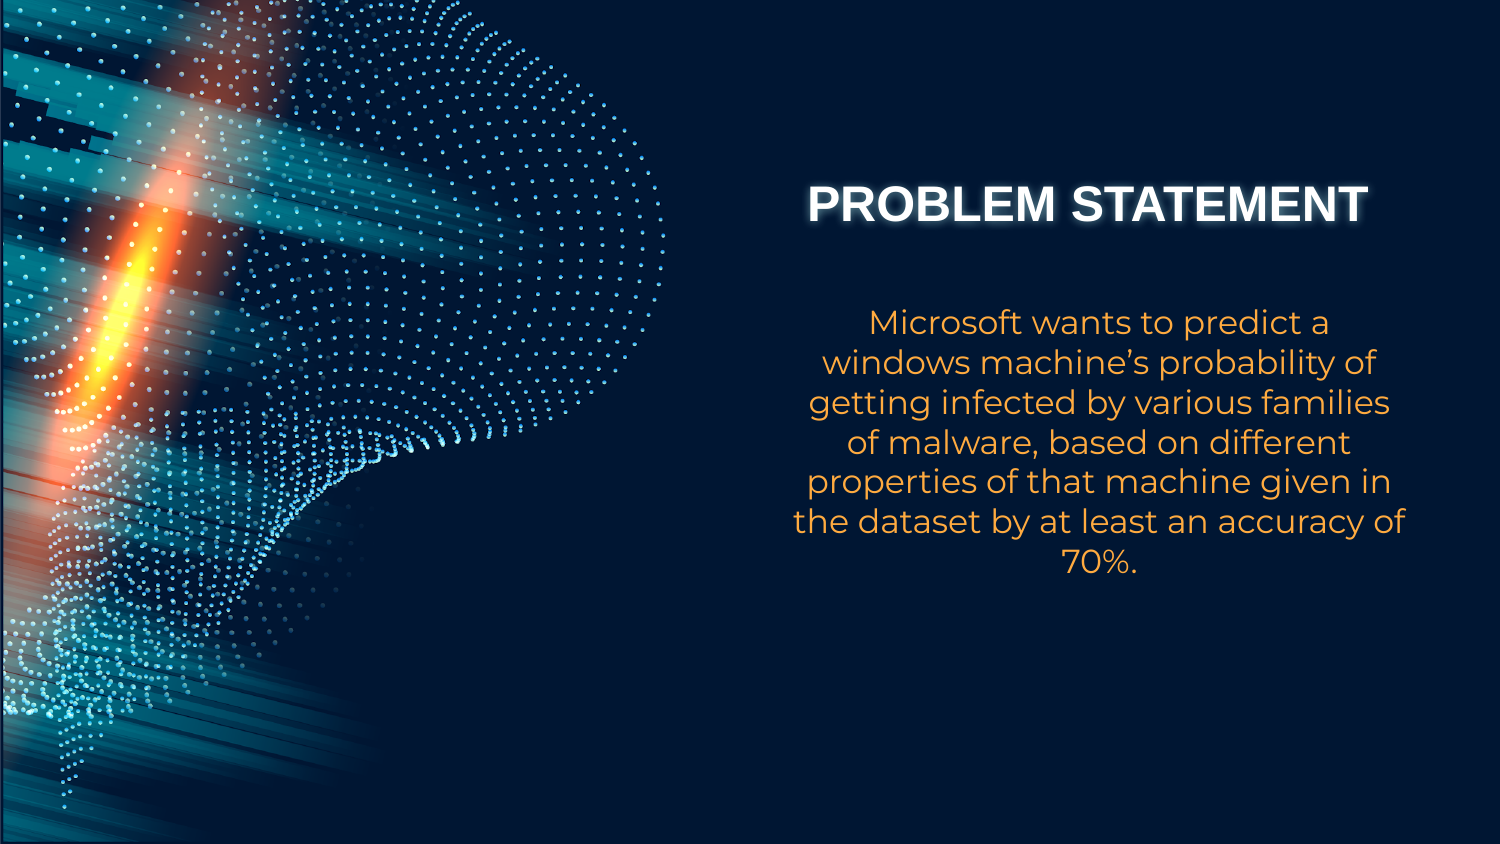

# PROBLEM STATEMENT
Microsoft wants to predict a windows machine’s probability of getting infected by various families of malware, based on different properties of that machine given in the dataset by at least an accuracy of 70%.